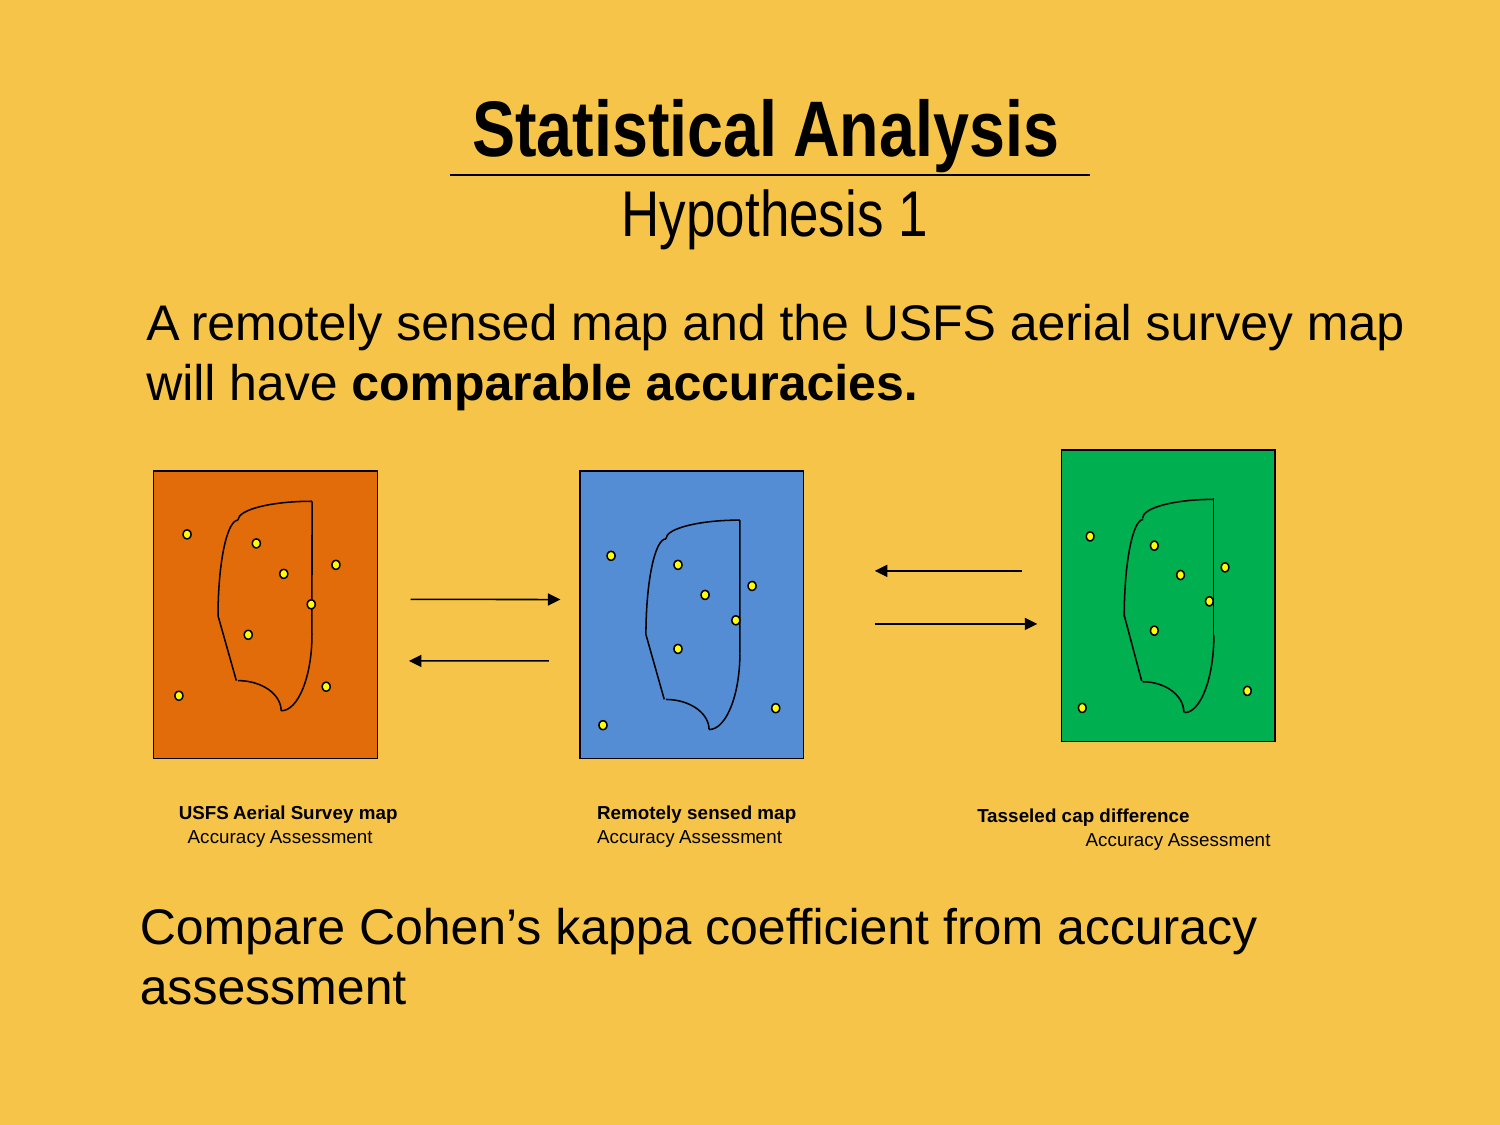

Statistical Analysis
Hypothesis 1
	A remotely sensed map and the USFS aerial survey map will have comparable accuracies.

| USFS Aerial Survey map Remotely sensed map Accuracy Assessment Accuracy Assessment |
| --- |
| Tasseled cap difference Accuracy Assessment |
| --- |
Compare Cohen’s kappa coefficient from accuracy assessment